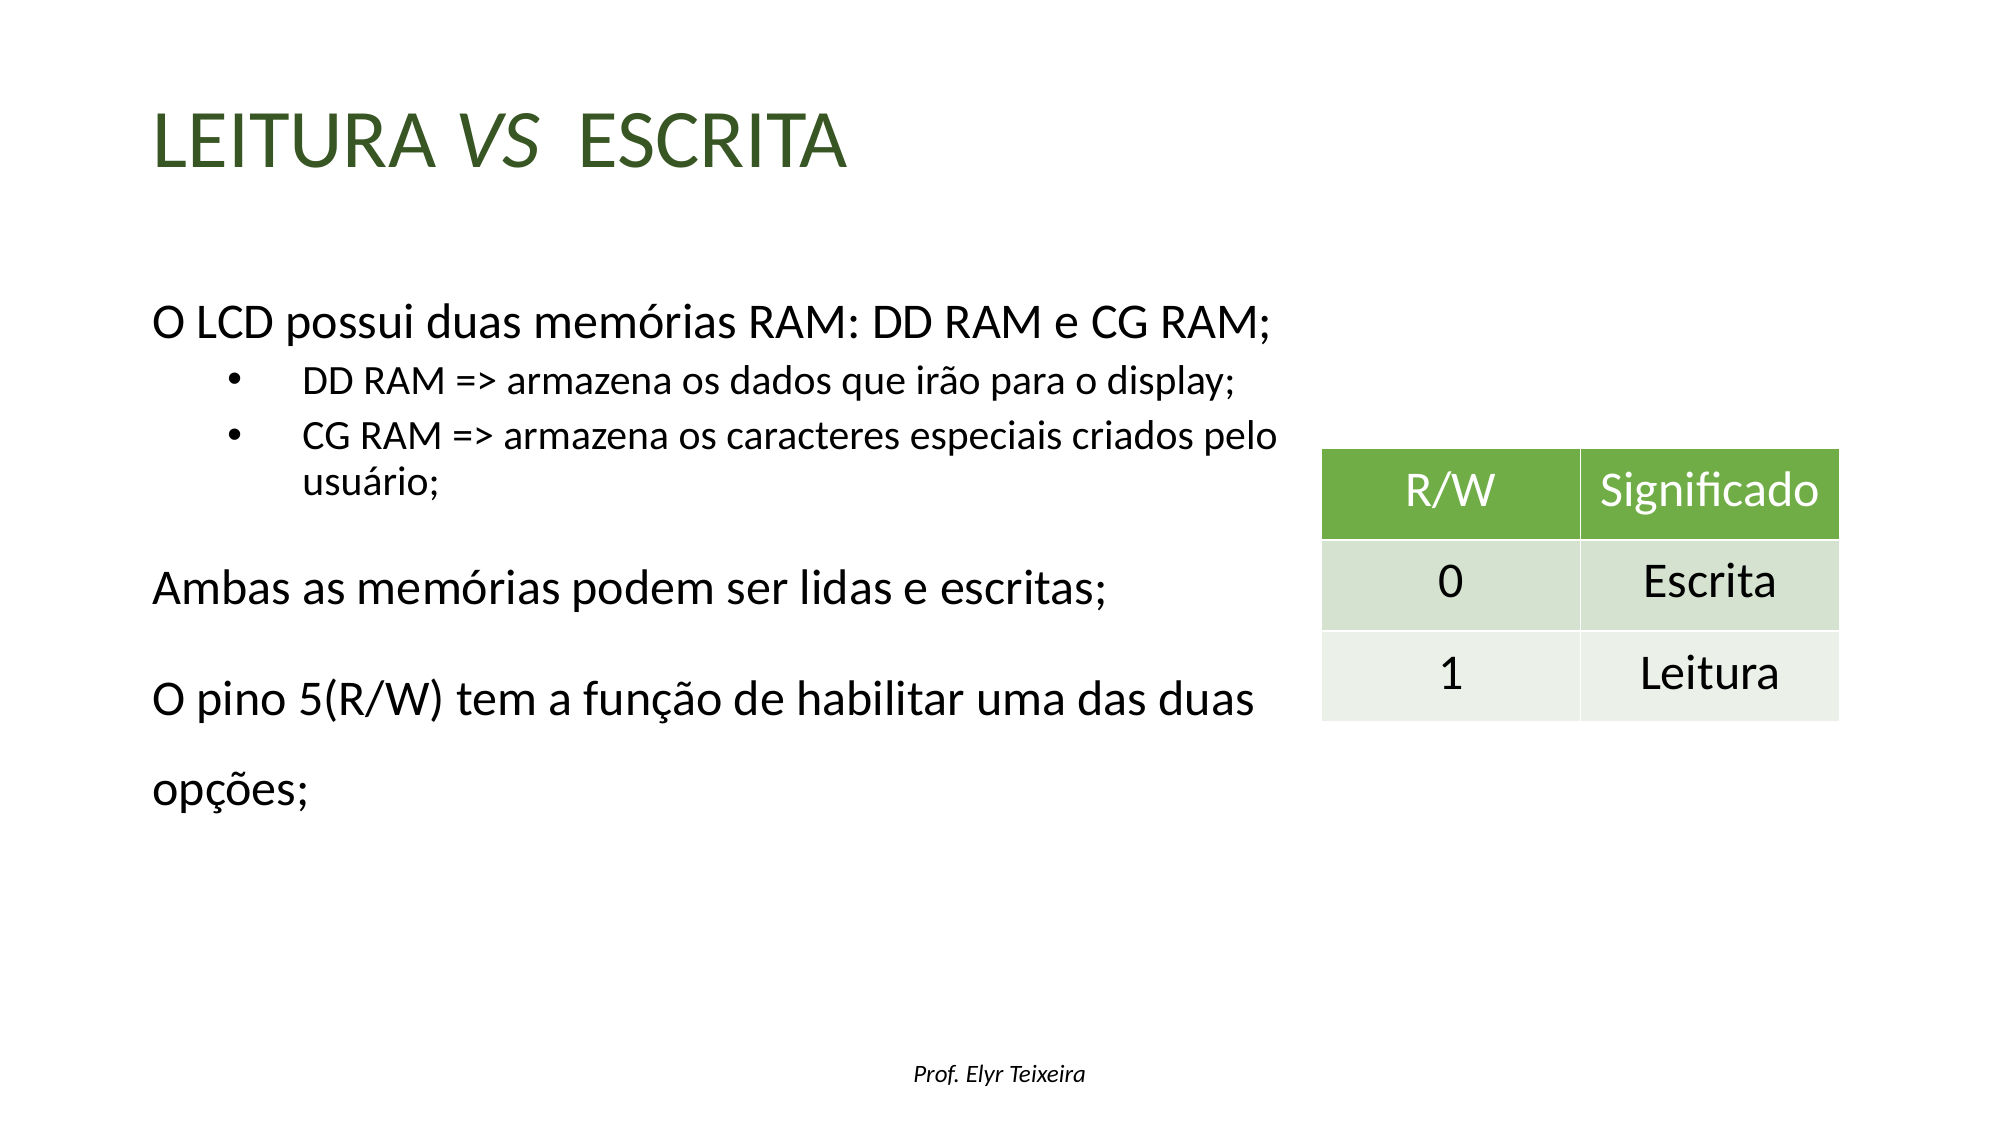

# leitura Vs  escrita
O LCD possui duas memórias RAM: DD RAM e CG RAM;
DD RAM => armazena os dados que irão para o display;
CG RAM => armazena os caracteres especiais criados pelo usuário;
Ambas as memórias podem ser lidas e escritas;
O pino 5(R/W) tem a função de habilitar uma das duas opções;
| R/W | Significado |
| --- | --- |
| 0 | Escrita |
| 1 | Leitura |